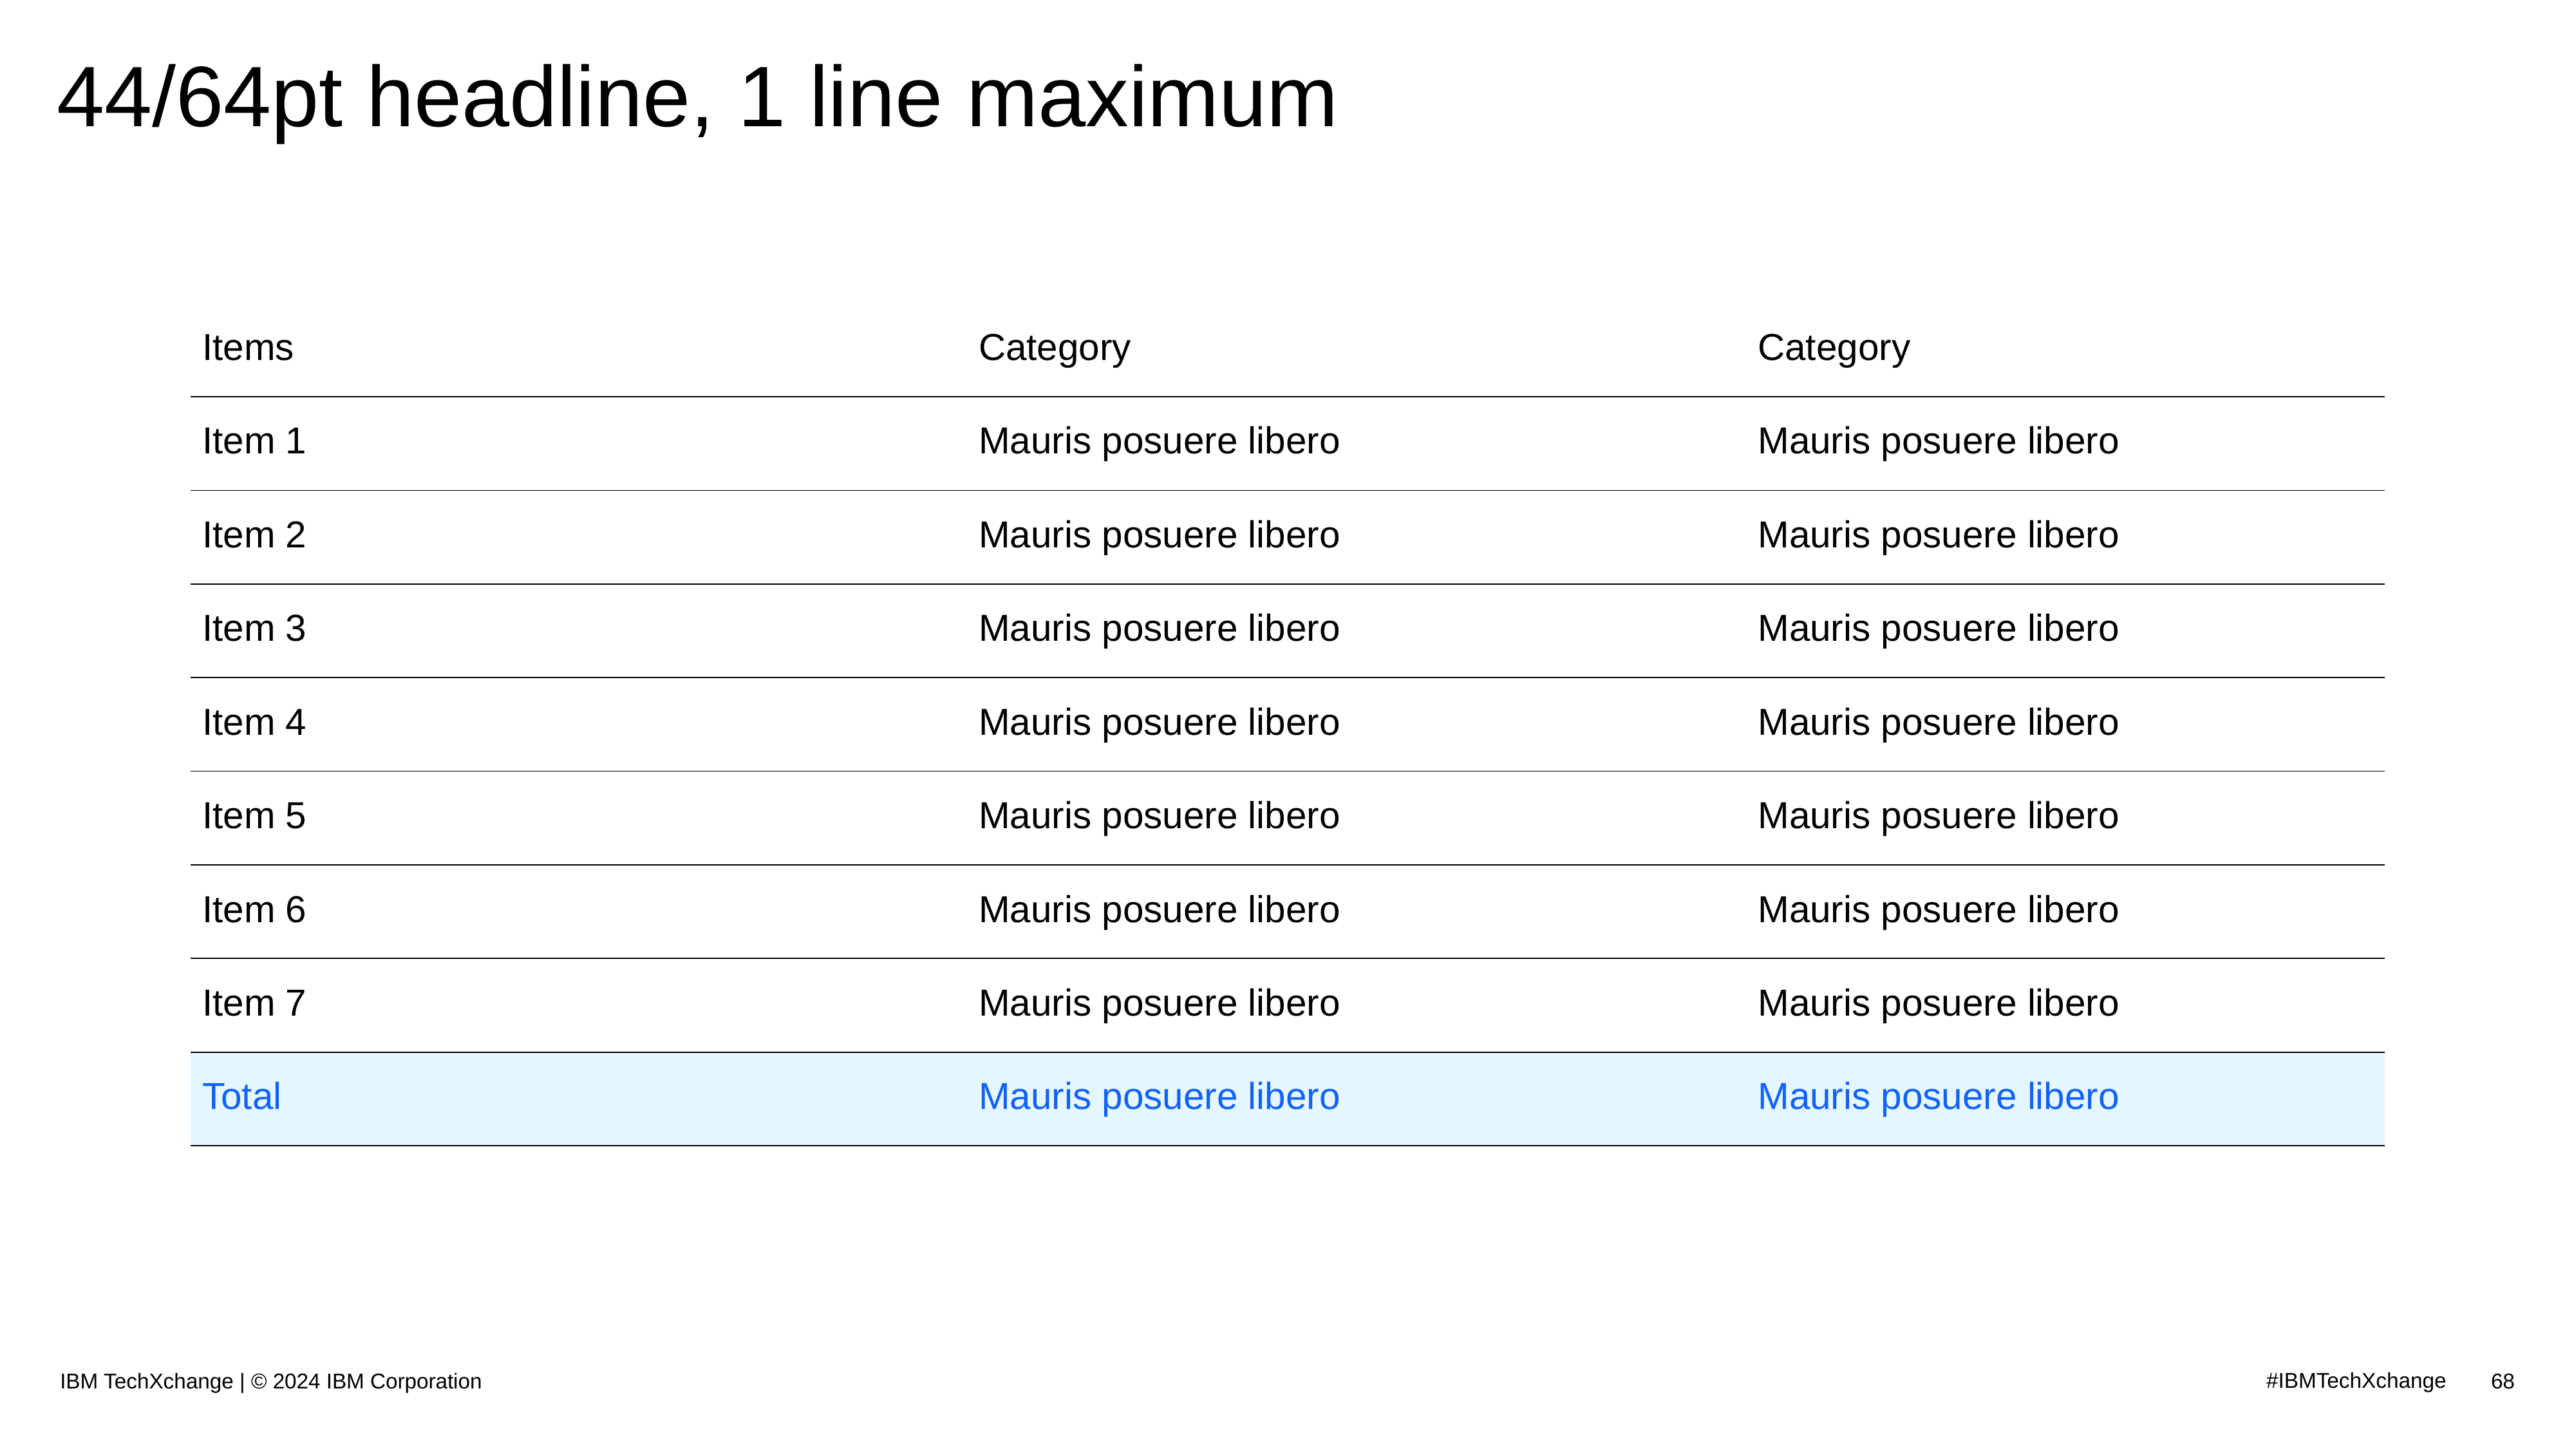

# 44/64pt headline, 1 line maximum
| Items | Category | Category |
| --- | --- | --- |
| Item 1 | Mauris posuere libero | Mauris posuere libero |
| Item 2 | Mauris posuere libero | Mauris posuere libero |
| Item 3 | Mauris posuere libero | Mauris posuere libero |
| Item 4 | Mauris posuere libero | Mauris posuere libero |
| Item 5 | Mauris posuere libero | Mauris posuere libero |
| Item 6 | Mauris posuere libero | Mauris posuere libero |
| Item 7 | Mauris posuere libero | Mauris posuere libero |
| Total | Mauris posuere libero | Mauris posuere libero |
IBM TechXchange | © 2024 IBM Corporation
68